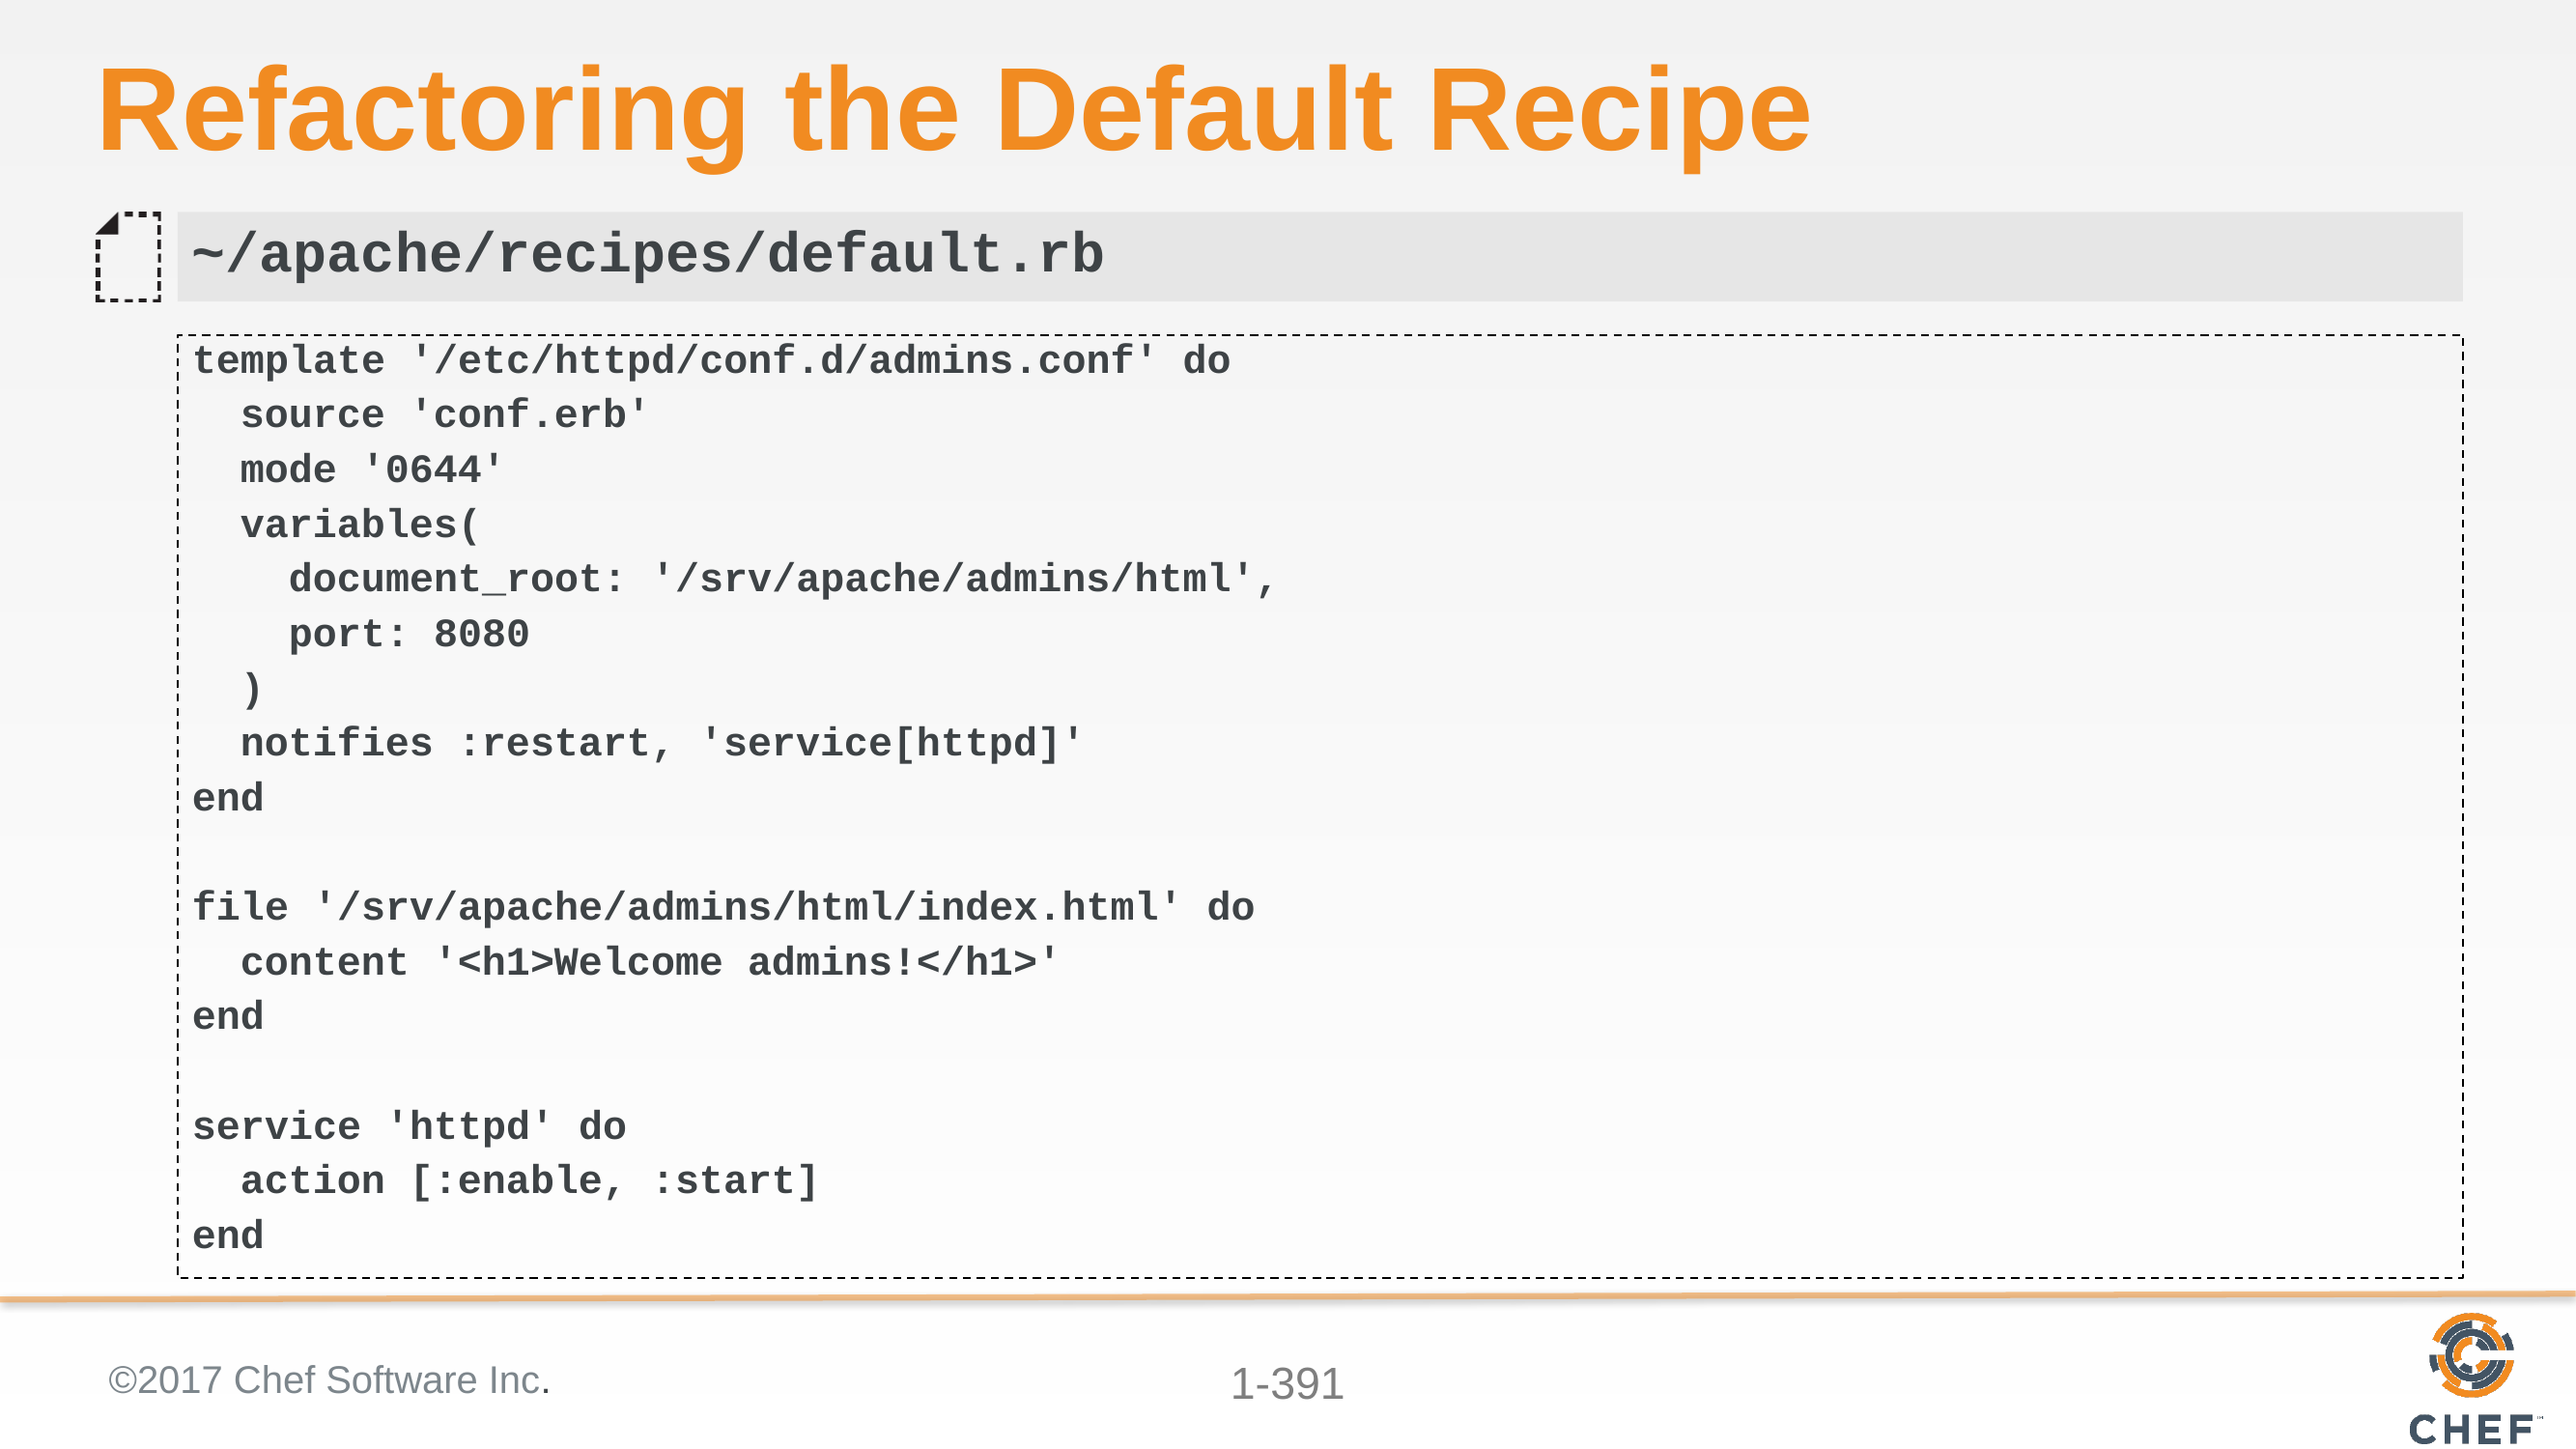

# Refactoring the Default Recipe
~/apache/recipes/default.rb
template '/etc/httpd/conf.d/admins.conf' do
  source 'conf.erb'
  mode '0644'
  variables(
    document_root: '/srv/apache/admins/html',
    port: 8080
  )
  notifies :restart, 'service[httpd]'
end

file '/srv/apache/admins/html/index.html' do
  content '<h1>Welcome admins!</h1>'
end

service 'httpd' do
  action [:enable, :start]
end